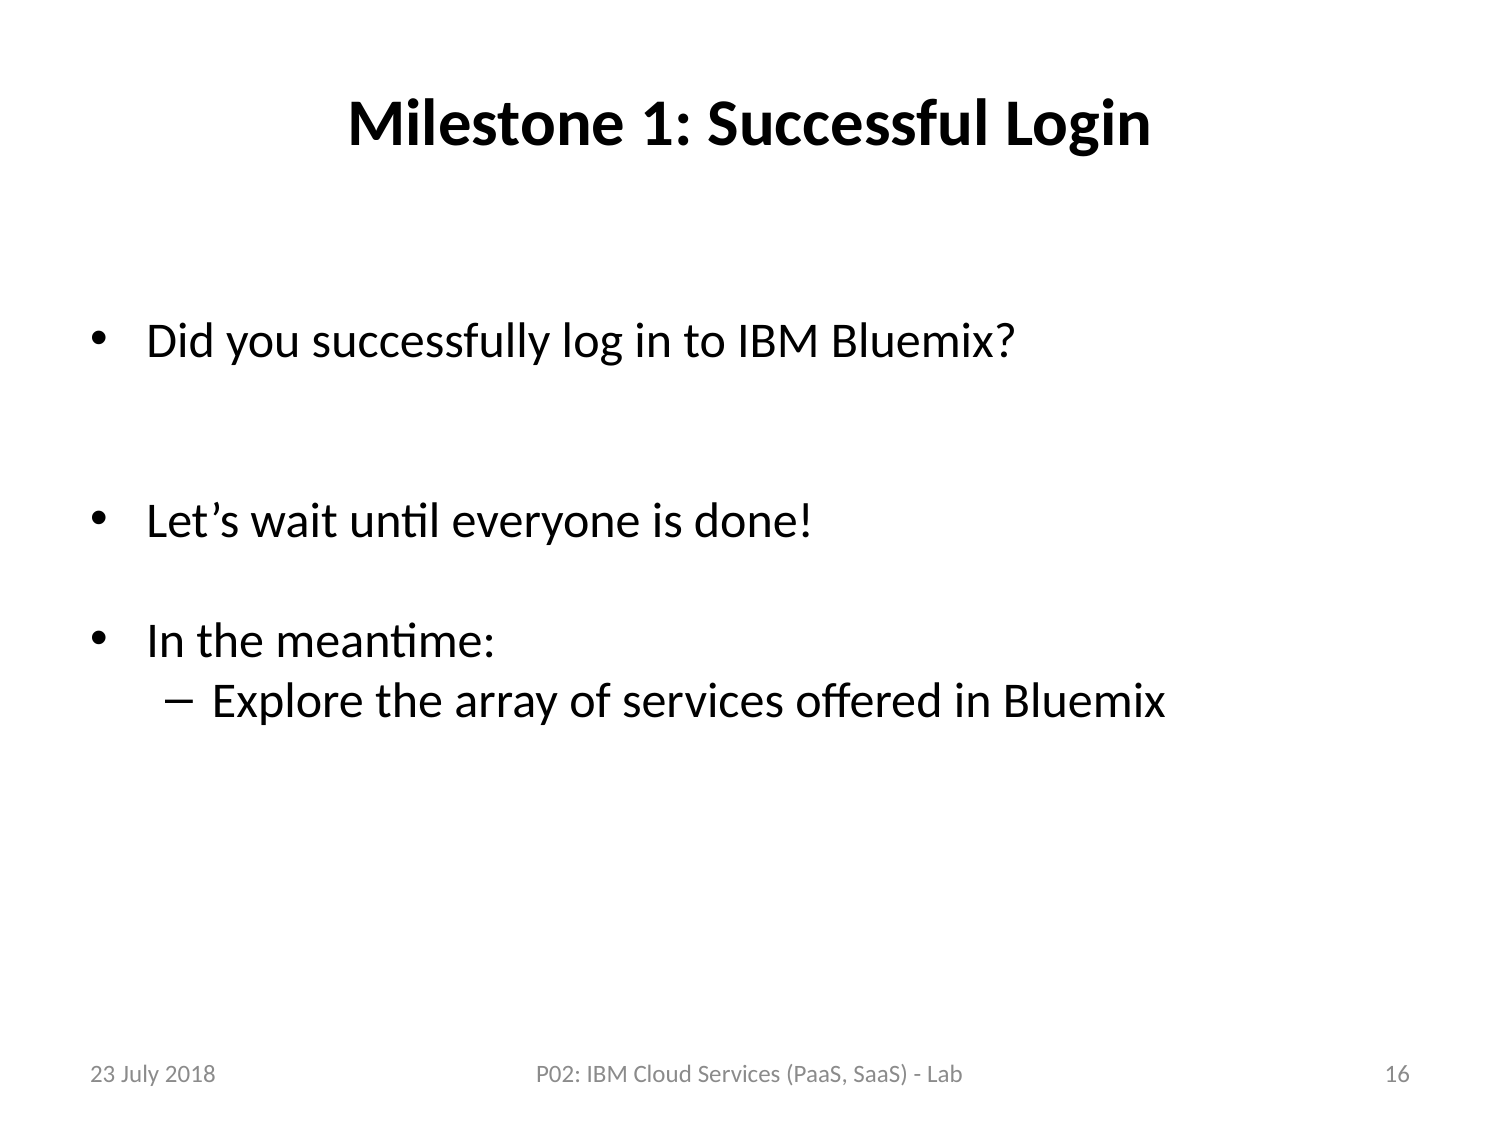

# Milestone 1: Successful Login
Did you successfully log in to IBM Bluemix?

Let’s wait until everyone is done!

In the meantime:
Explore the array of services offered in Bluemix
23 July 2018
P02: IBM Cloud Services (PaaS, SaaS) - Lab
16